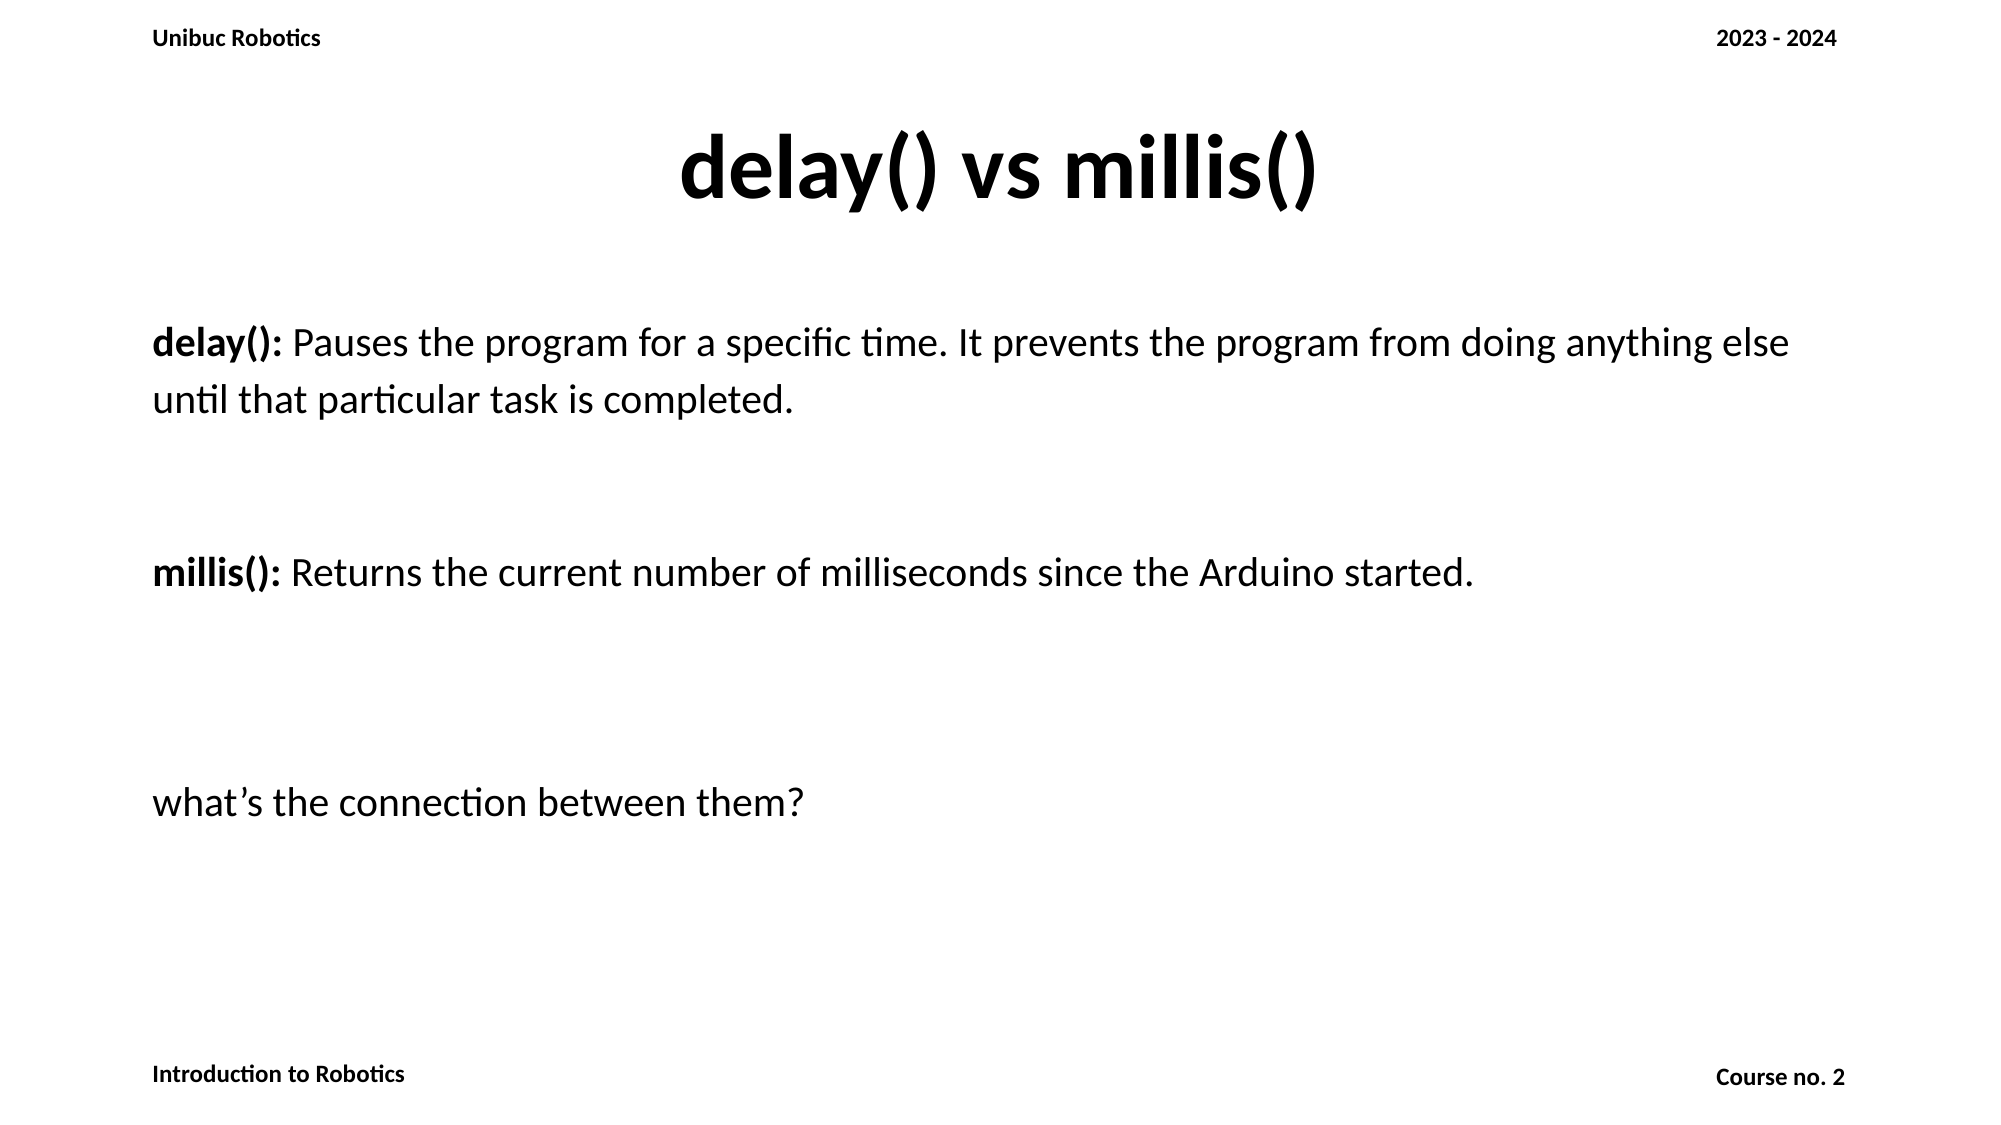

# delay() vs millis()
delay(): Pauses the program for a specific time. It prevents the program from doing anything else until that particular task is completed.

millis(): Returns the current number of milliseconds since the Arduino started.

what’s the connection between them?